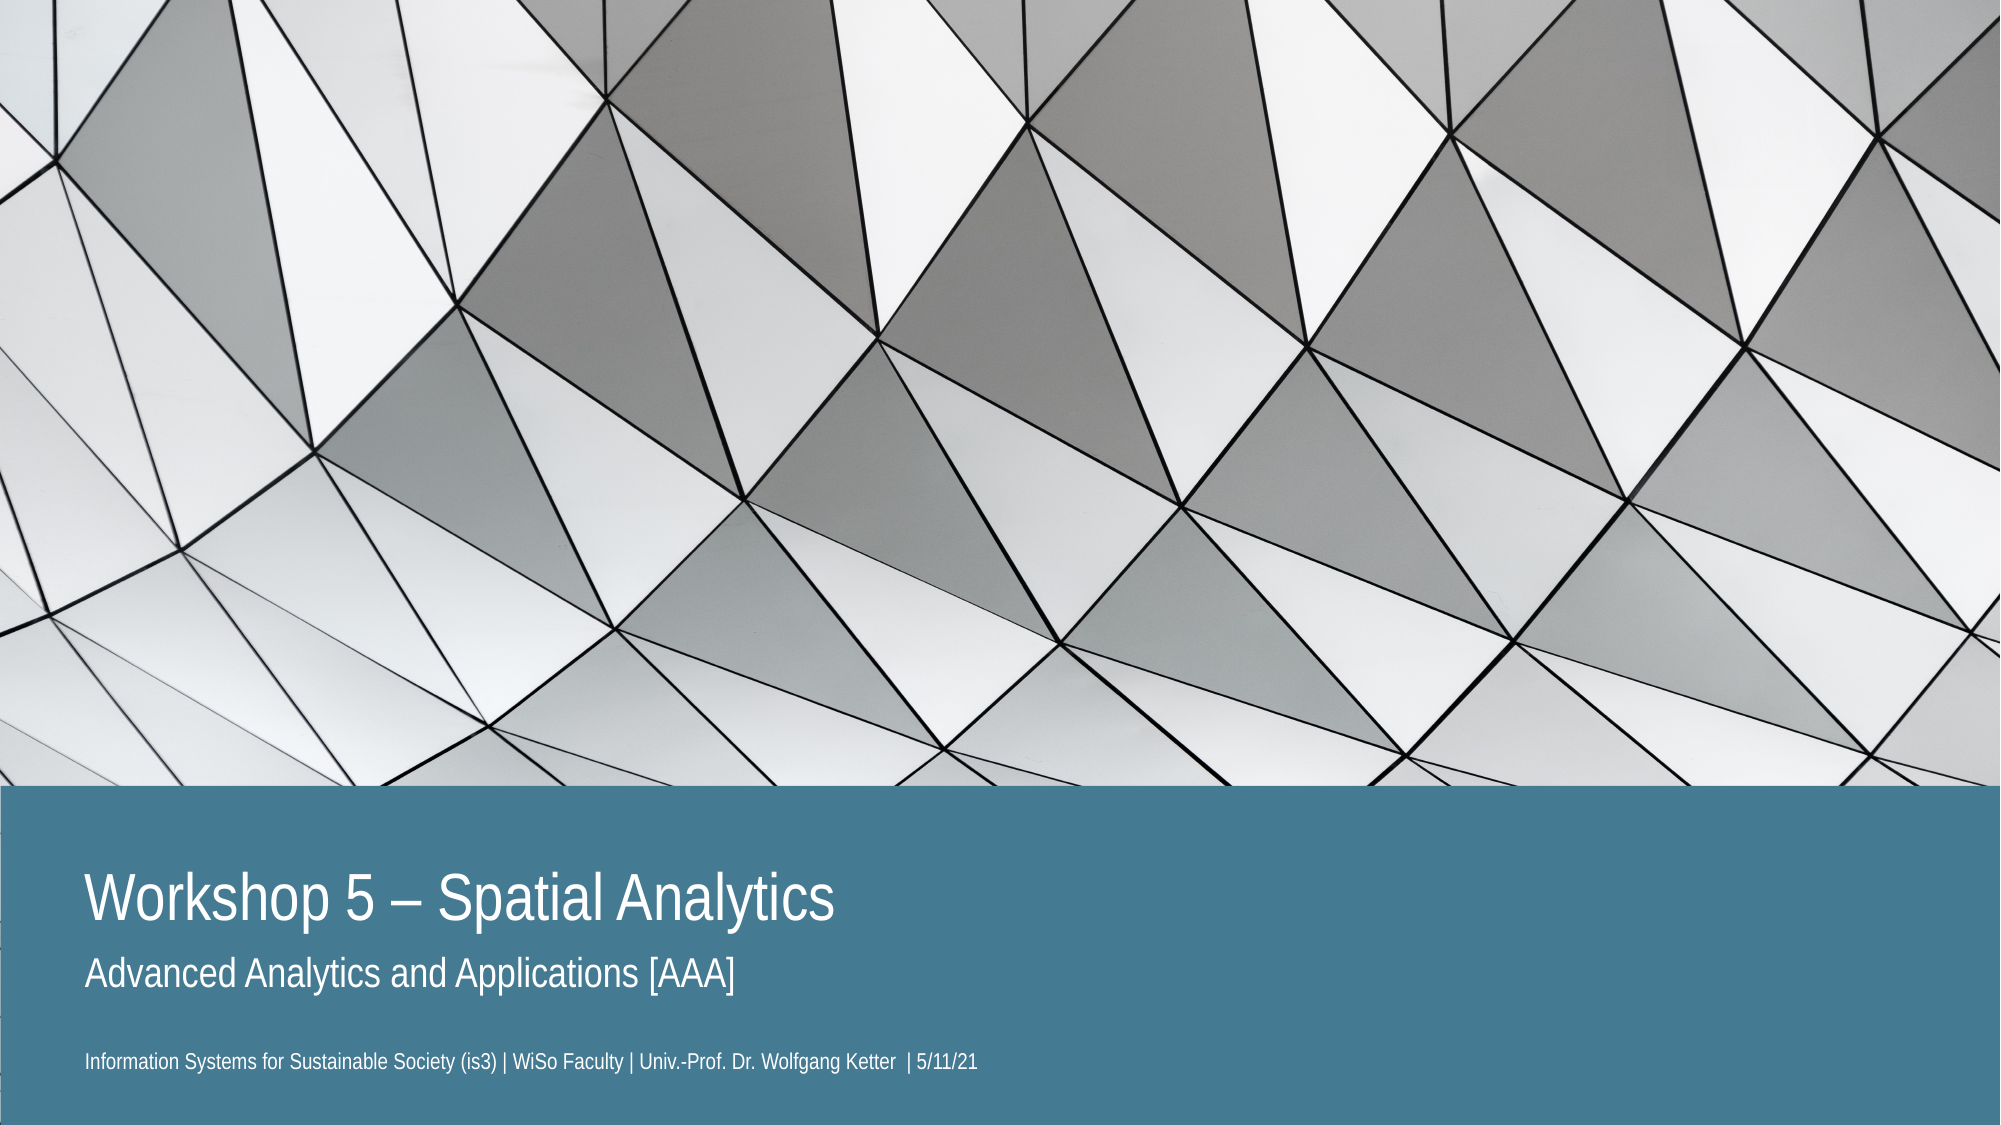

Workshop 5 – Spatial Analytics
Advanced Analytics and Applications [AAA]
Information Systems for Sustainable Society (is3) | WiSo Faculty | Univ.-Prof. Dr. Wolfgang Ketter  | 5/11/21